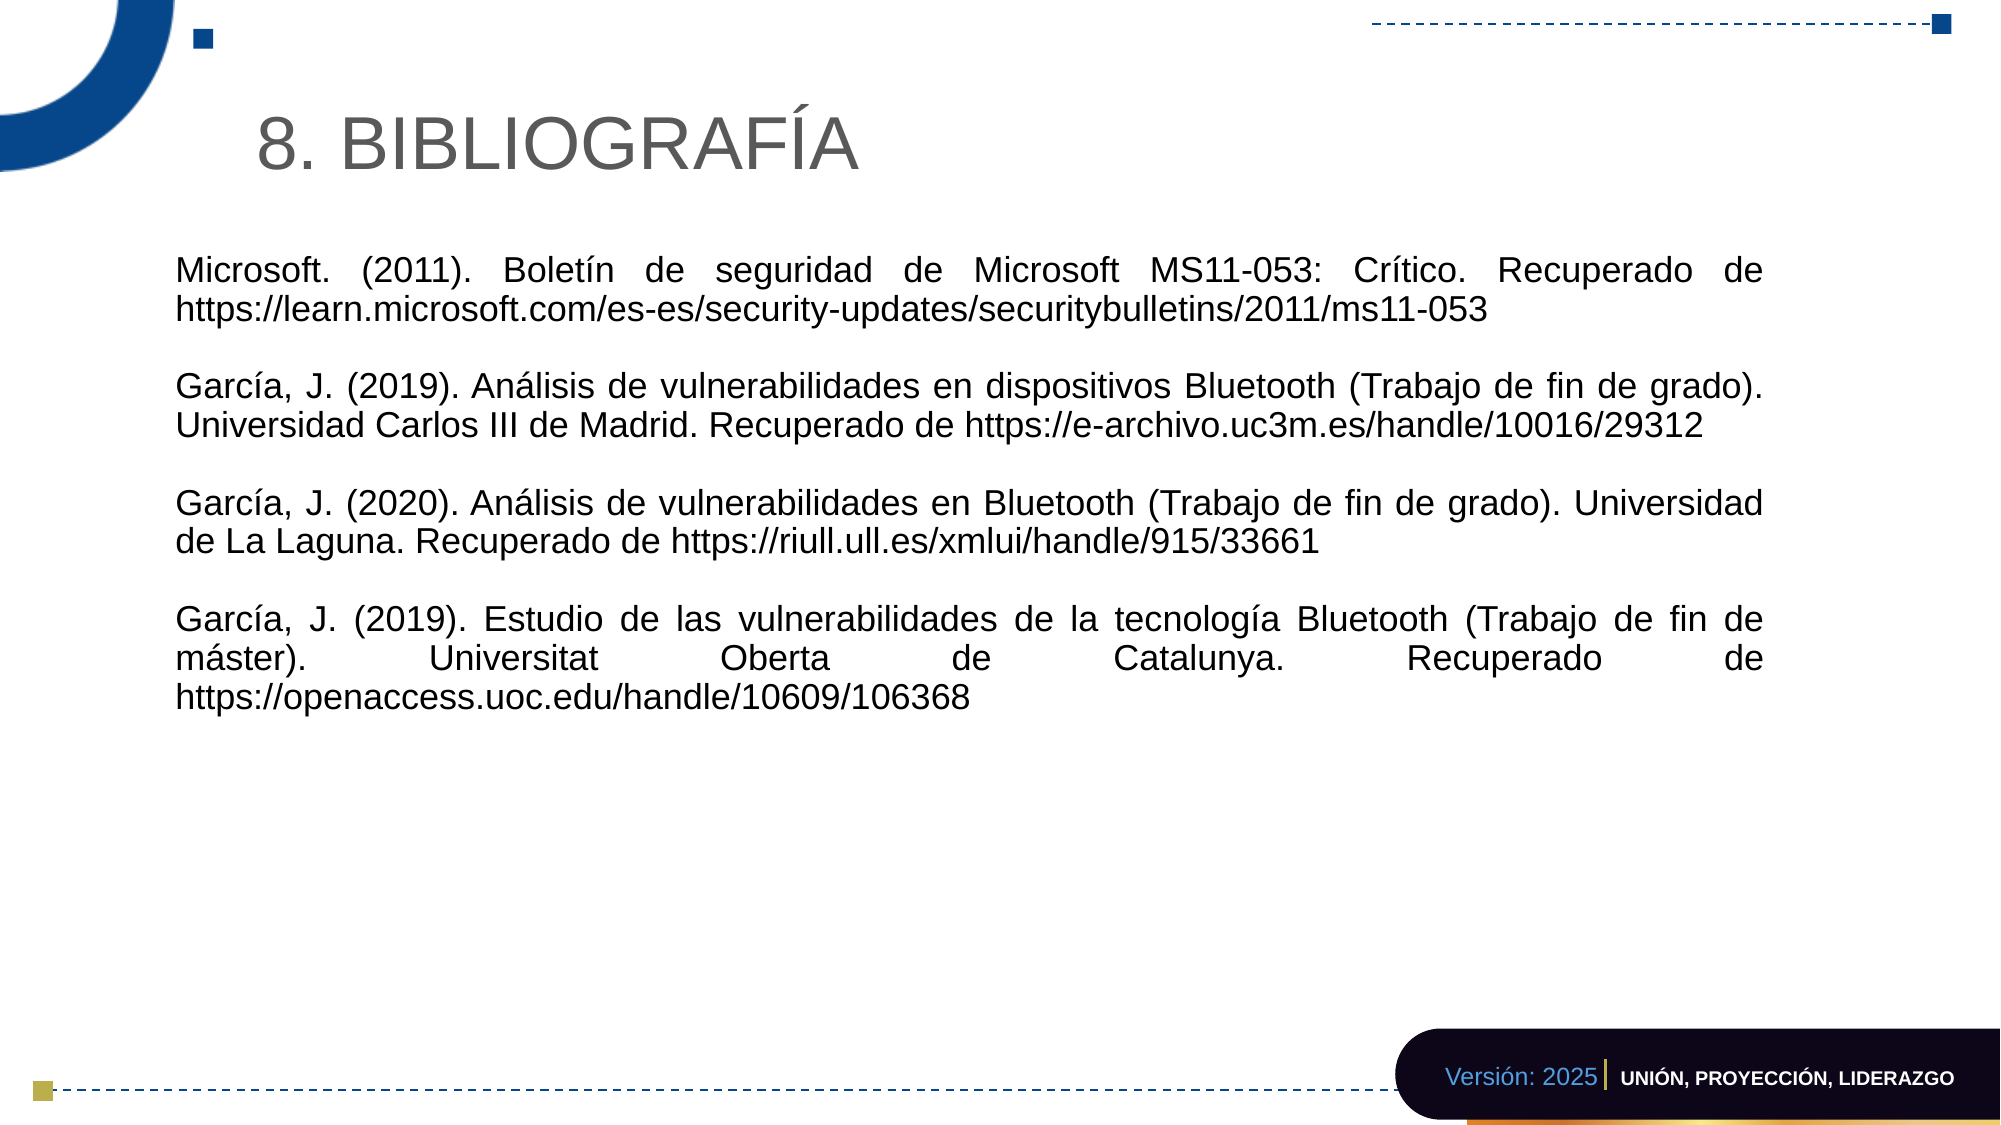

8. BIBLIOGRAFÍA

Microsoft. (2011). Boletín de seguridad de Microsoft MS11-053: Crítico. Recuperado de https://learn.microsoft.com/es-es/security-updates/securitybulletins/2011/ms11-053

García, J. (2019). Análisis de vulnerabilidades en dispositivos Bluetooth (Trabajo de fin de grado). Universidad Carlos III de Madrid. Recuperado de https://e-archivo.uc3m.es/handle/10016/29312

García, J. (2020). Análisis de vulnerabilidades en Bluetooth (Trabajo de fin de grado). Universidad de La Laguna. Recuperado de https://riull.ull.es/xmlui/handle/915/33661

García, J. (2019). Estudio de las vulnerabilidades de la tecnología Bluetooth (Trabajo de fin de máster). Universitat Oberta de Catalunya. Recuperado de https://openaccess.uoc.edu/handle/10609/106368